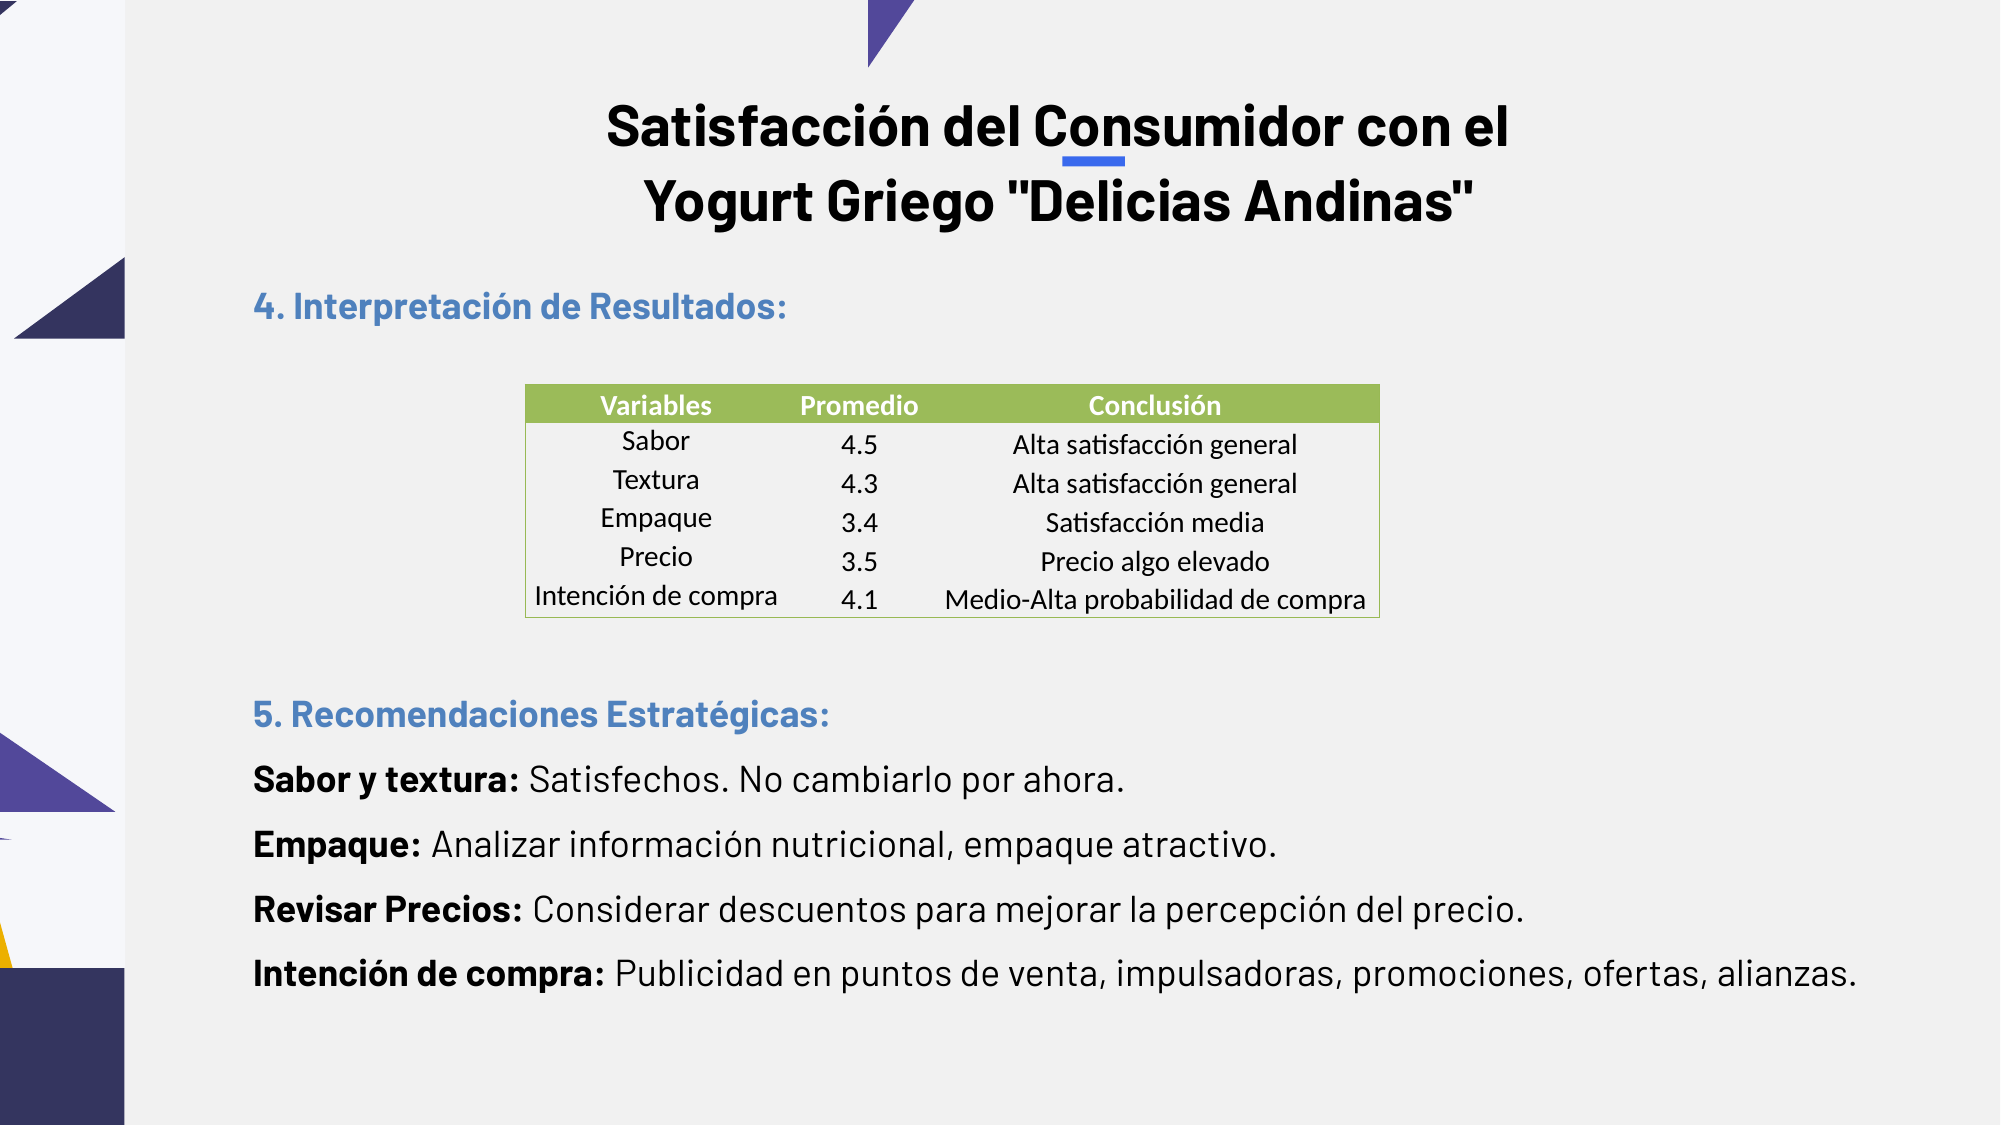

Satisfacción del Consumidor con el Yogurt Griego "Delicias Andinas"
4. Interpretación de Resultados:

5. Recomendaciones Estratégicas:
Sabor y textura: Satisfechos. No cambiarlo por ahora.
Empaque: Analizar información nutricional, empaque atractivo.
Revisar Precios: Considerar descuentos para mejorar la percepción del precio.
Intención de compra: Publicidad en puntos de venta, impulsadoras, promociones, ofertas, alianzas.
| Variables | Promedio | Conclusión |
| --- | --- | --- |
| Sabor | 4.5 | Alta satisfacción general |
| Textura | 4.3 | Alta satisfacción general |
| Empaque | 3.4 | Satisfacción media |
| Precio | 3.5 | Precio algo elevado |
| Intención de compra | 4.1 | Medio-Alta probabilidad de compra |